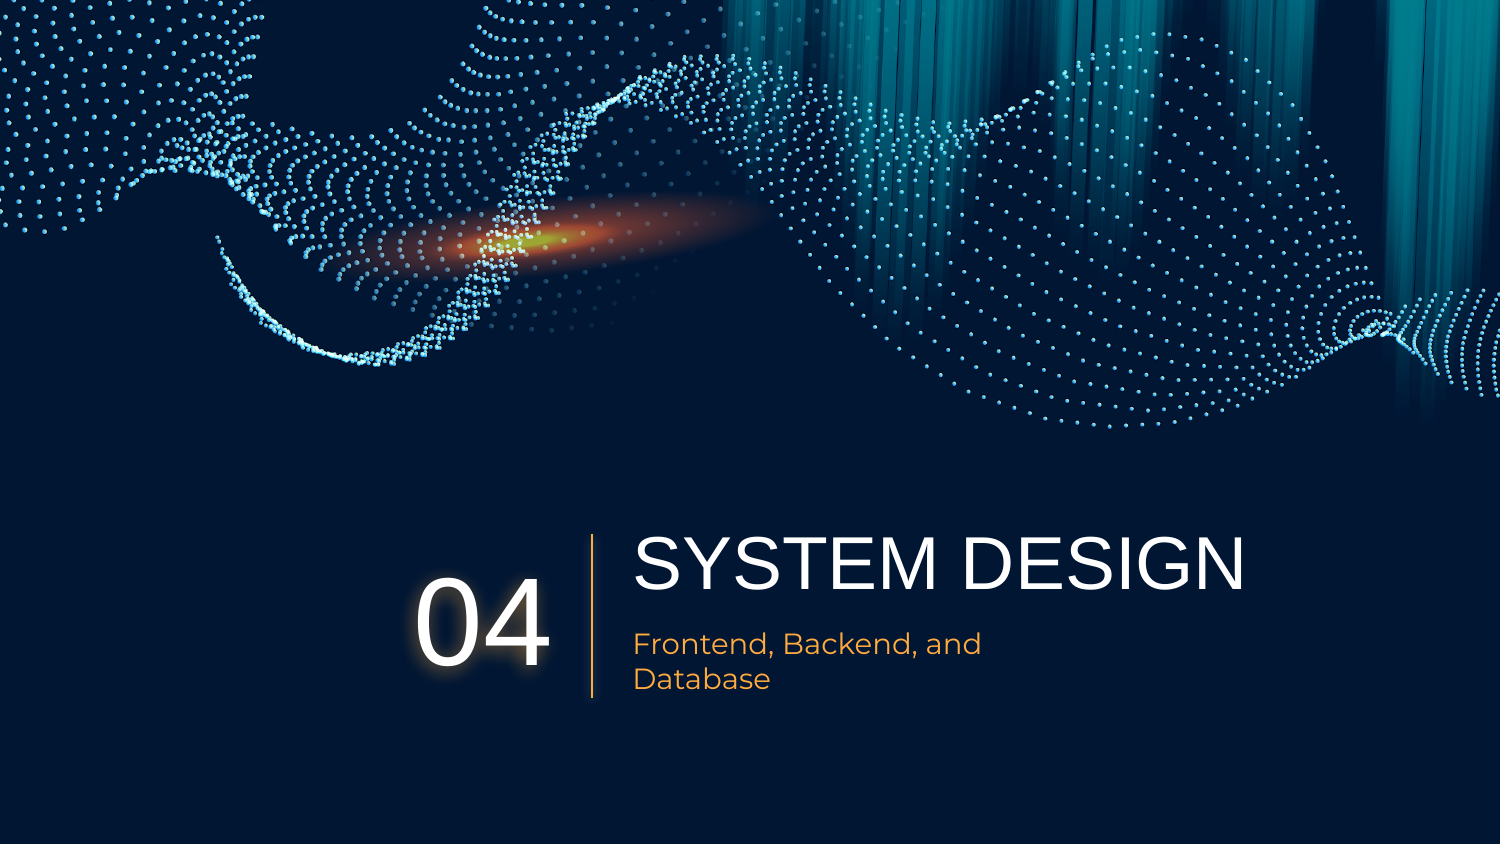

# SYSTEM DESIGN
04
Frontend, Backend, and Database